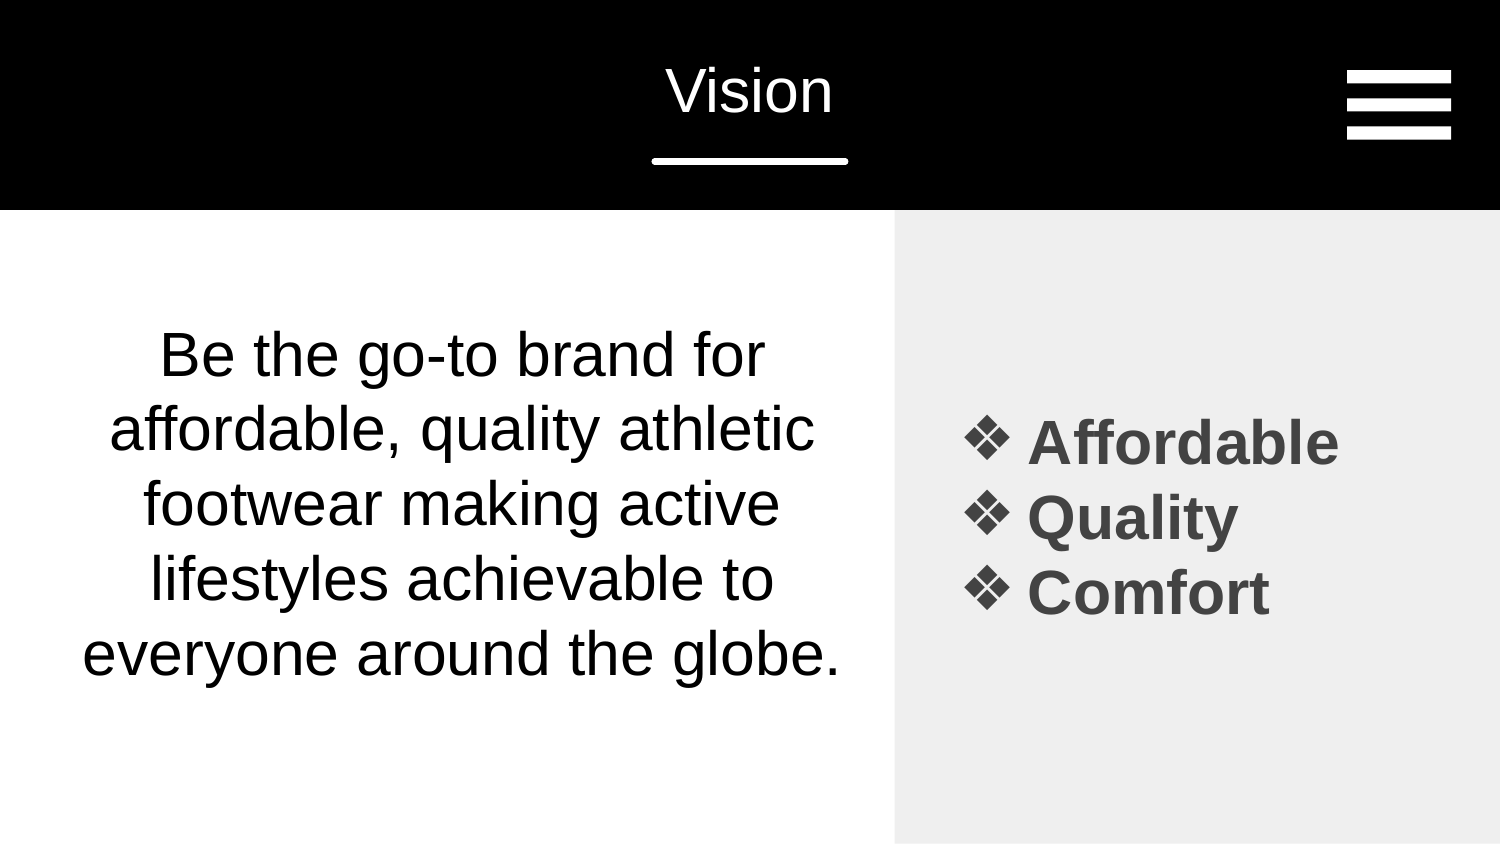

# Vision
Be the go-to brand for affordable, quality athletic footwear making active lifestyles achievable to everyone around the globe.
Affordable
Quality
Comfort